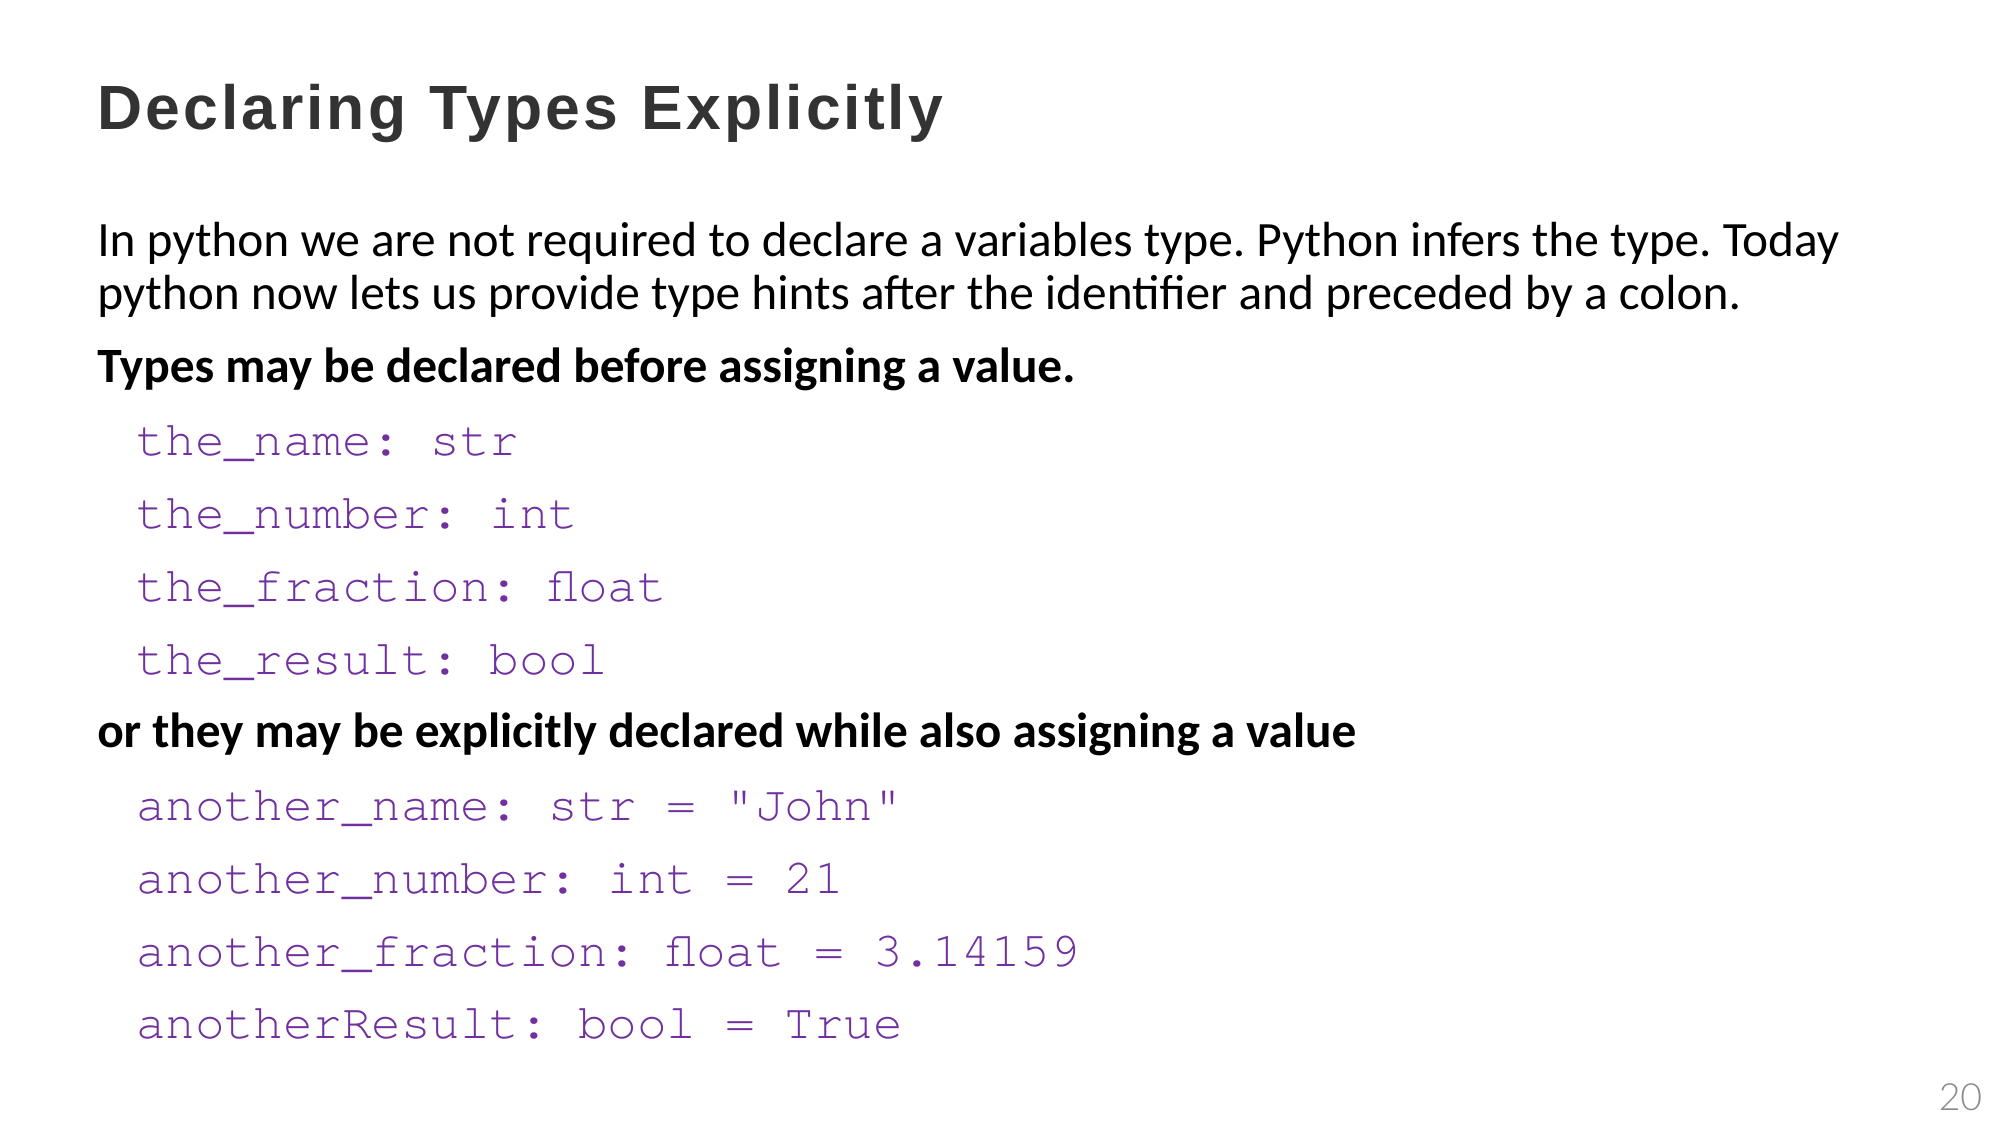

# Declaring Types Explicitly

In python we are not required to declare a variables type. Python infers the type. Today python now lets us provide type hints after the identifier and preceded by a colon.
Types may be declared before assigning a value.
the_name: str
the_number: int
the_fraction: float
the_result: bool
or they may be explicitly declared while also assigning a value
another_name: str = "John"
another_number: int = 21
another_fraction: float = 3.14159
anotherResult: bool = True

20